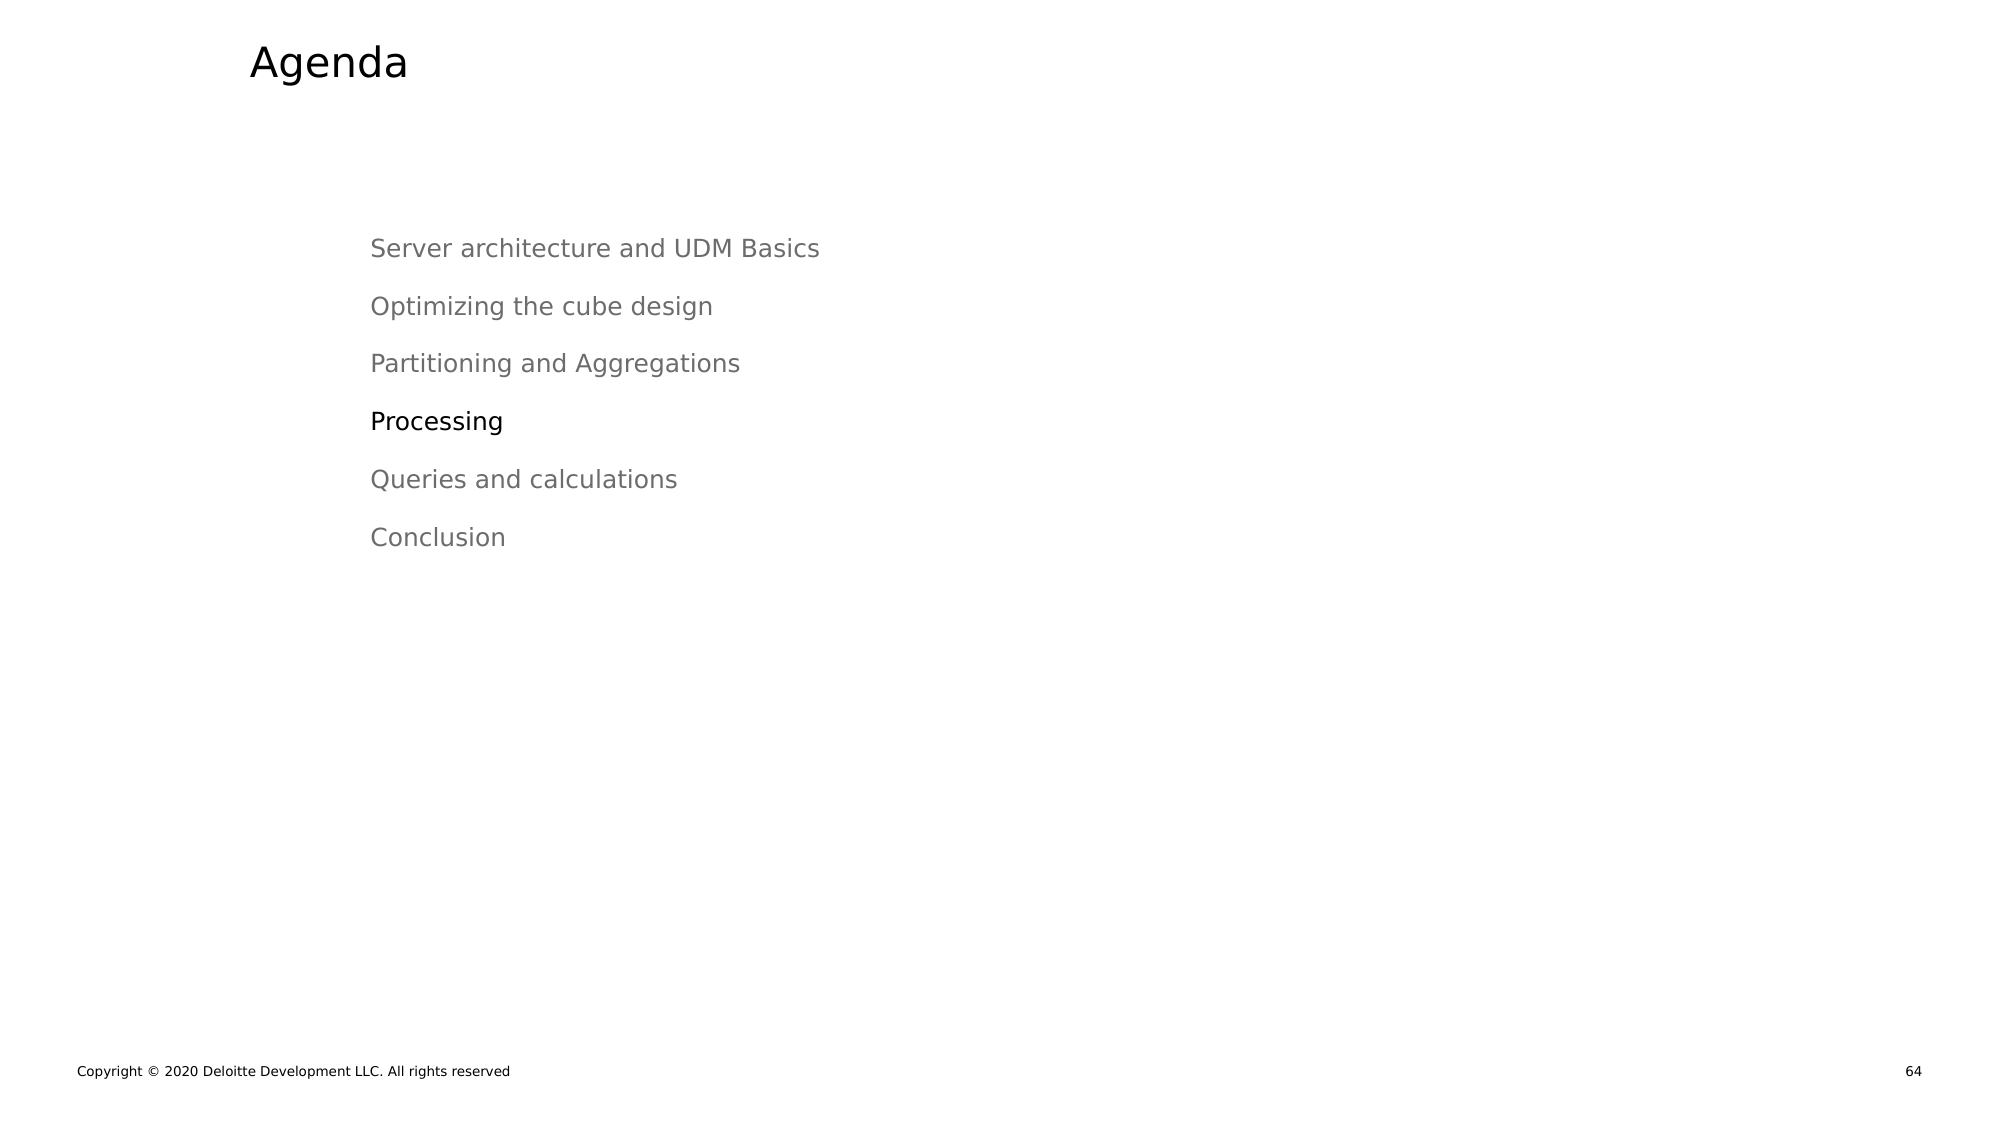

Agenda
Server architecture and UDM Basics
Optimizing the cube design
Partitioning and Aggregations
Processing
Queries and calculations
Conclusion